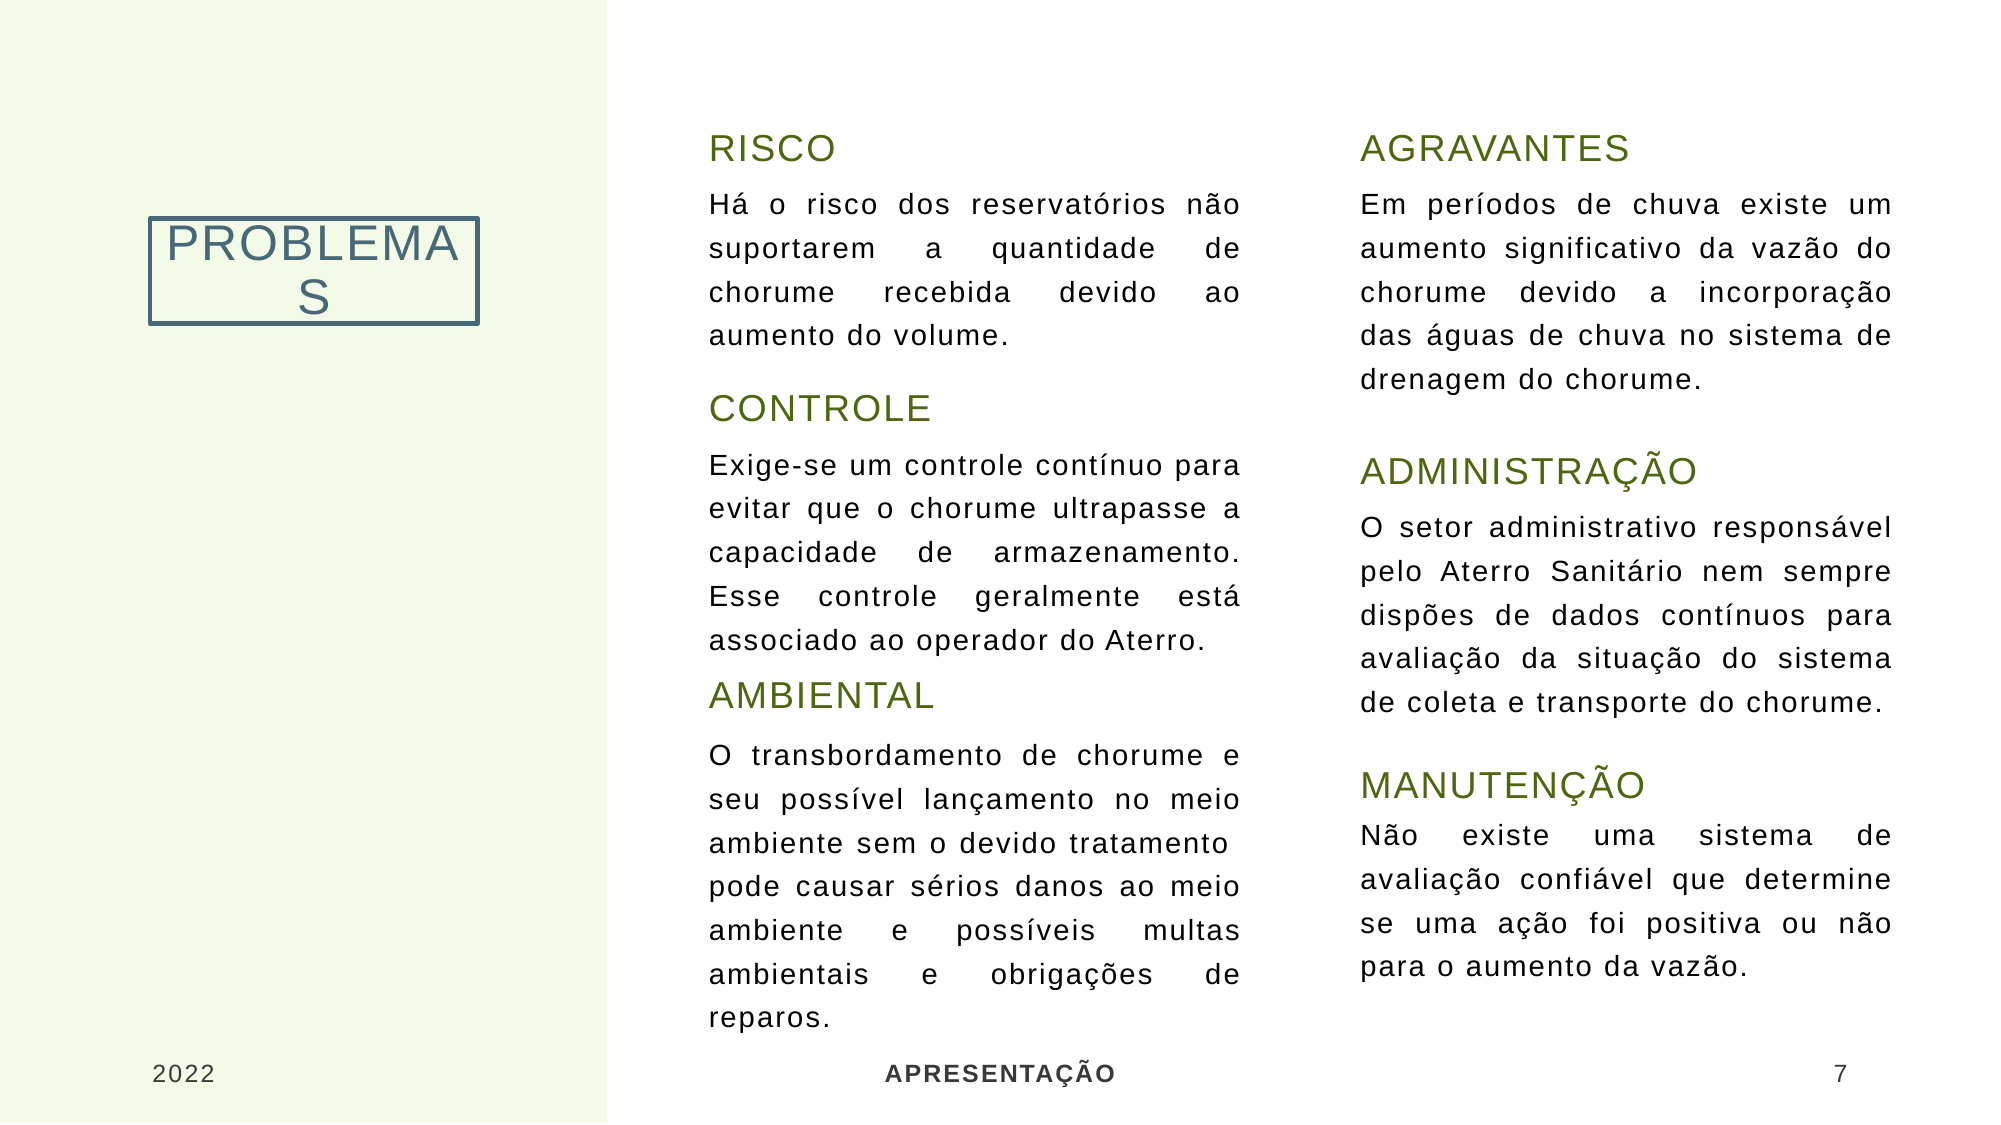

risco
Agravantes
Há o risco dos reservatórios não suportarem a quantidade de chorume recebida devido ao aumento do volume.
Em períodos de chuva existe um aumento significativo da vazão do chorume devido a incorporação das águas de chuva no sistema de drenagem do chorume.
# problemas
controle
Exige-se um controle contínuo para evitar que o chorume ultrapasse a capacidade de armazenamento. Esse controle geralmente está associado ao operador do Aterro.
administração
O setor administrativo responsável pelo Aterro Sanitário nem sempre dispões de dados contínuos para avaliação da situação do sistema de coleta e transporte do chorume.
ambiental
O transbordamento de chorume e seu possível lançamento no meio ambiente sem o devido tratamento  pode causar sérios danos ao meio ambiente e possíveis multas ambientais e obrigações de reparos.
manutenção
Não existe uma sistema de avaliação confiável que determine se uma ação foi positiva ou não para o aumento da vazão.
2022
Apresentação
7